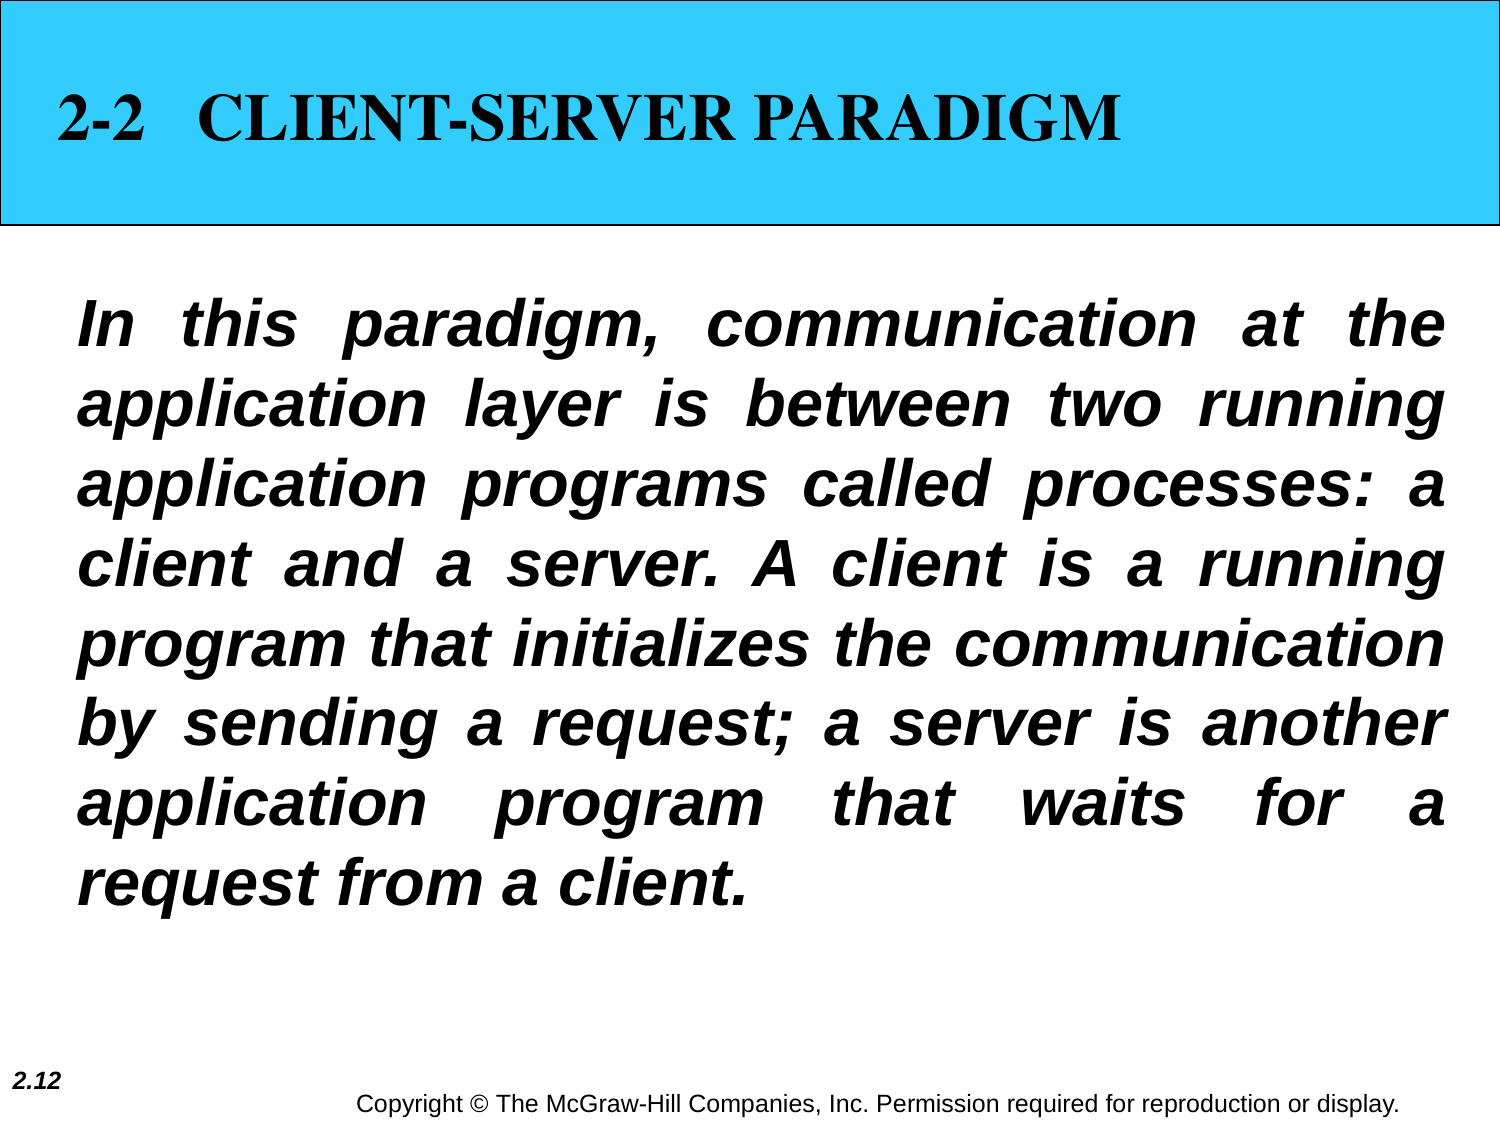

2-2   CLIENT-SERVER PARADIGM

In this paradigm, communication at the application layer is between two running application programs called processes: a client and a server. A client is a running program that initializes the communication by sending a request; a server is another application program that waits for a request from a client.

2.12